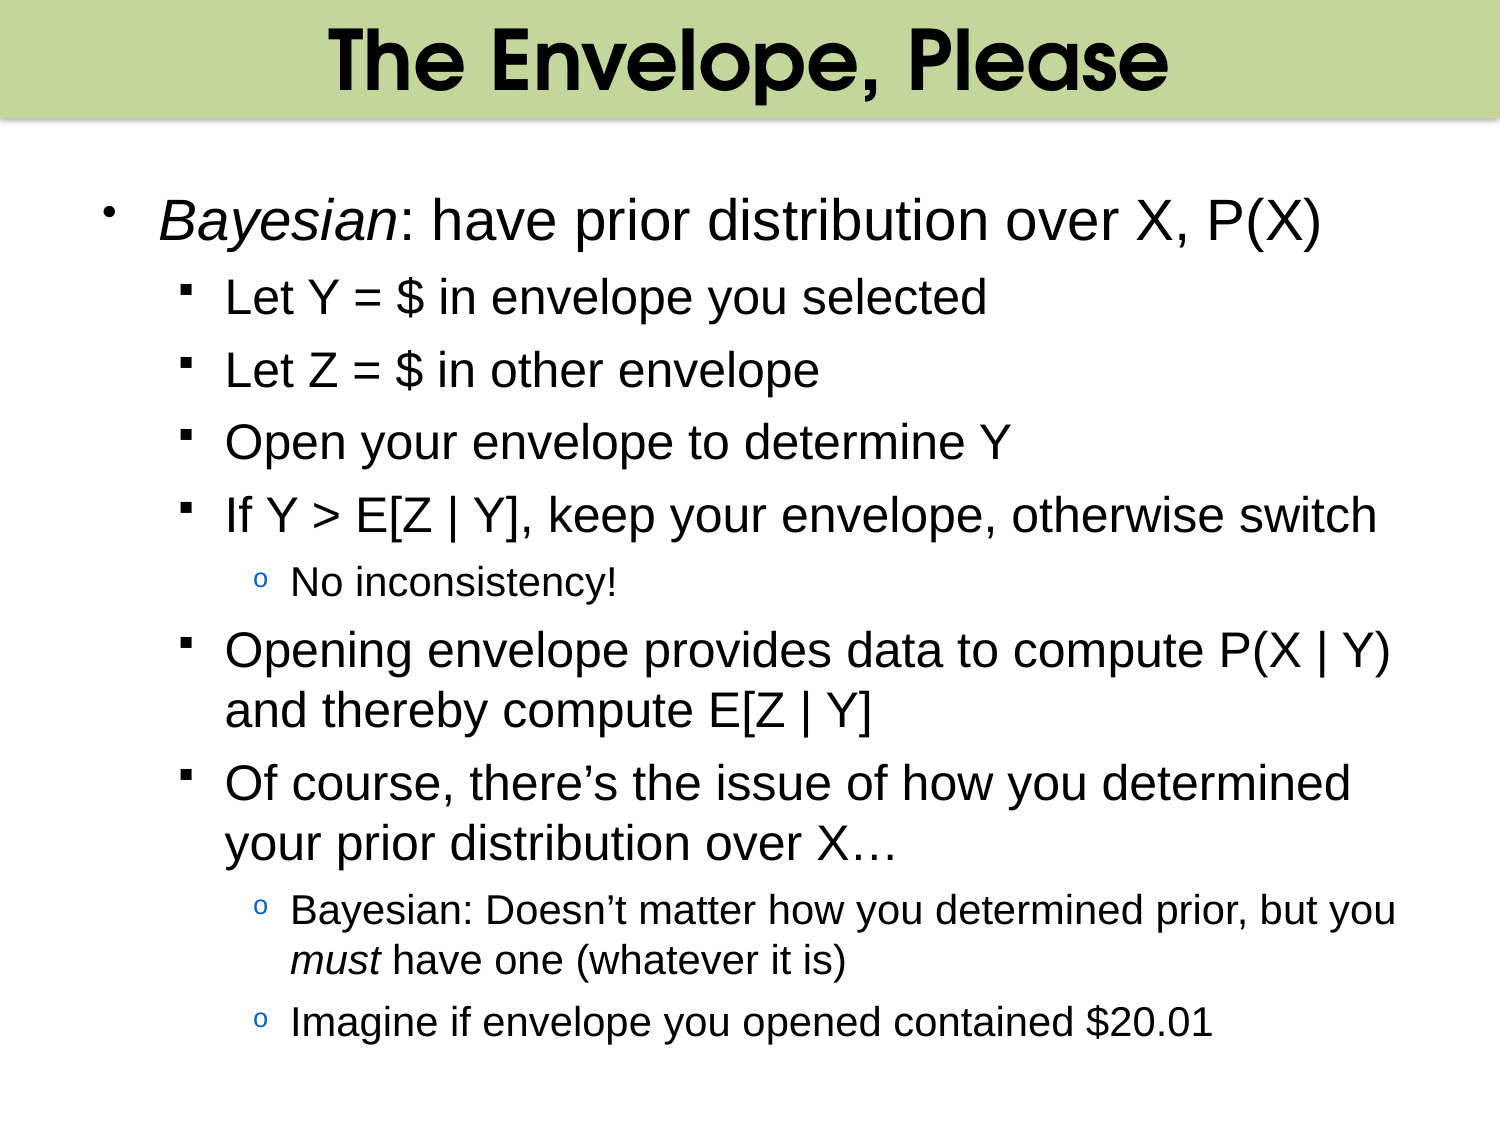

The Envelope, Please
#
Bayesian: have prior distribution over X, P(X)
Let Y = $ in envelope you selected
Let Z = $ in other envelope
Open your envelope to determine Y
If Y > E[Z | Y], keep your envelope, otherwise switch
No inconsistency!
Opening envelope provides data to compute P(X | Y) and thereby compute E[Z | Y]
Of course, there’s the issue of how you determined your prior distribution over X…
Bayesian: Doesn’t matter how you determined prior, but you must have one (whatever it is)
Imagine if envelope you opened contained $20.01